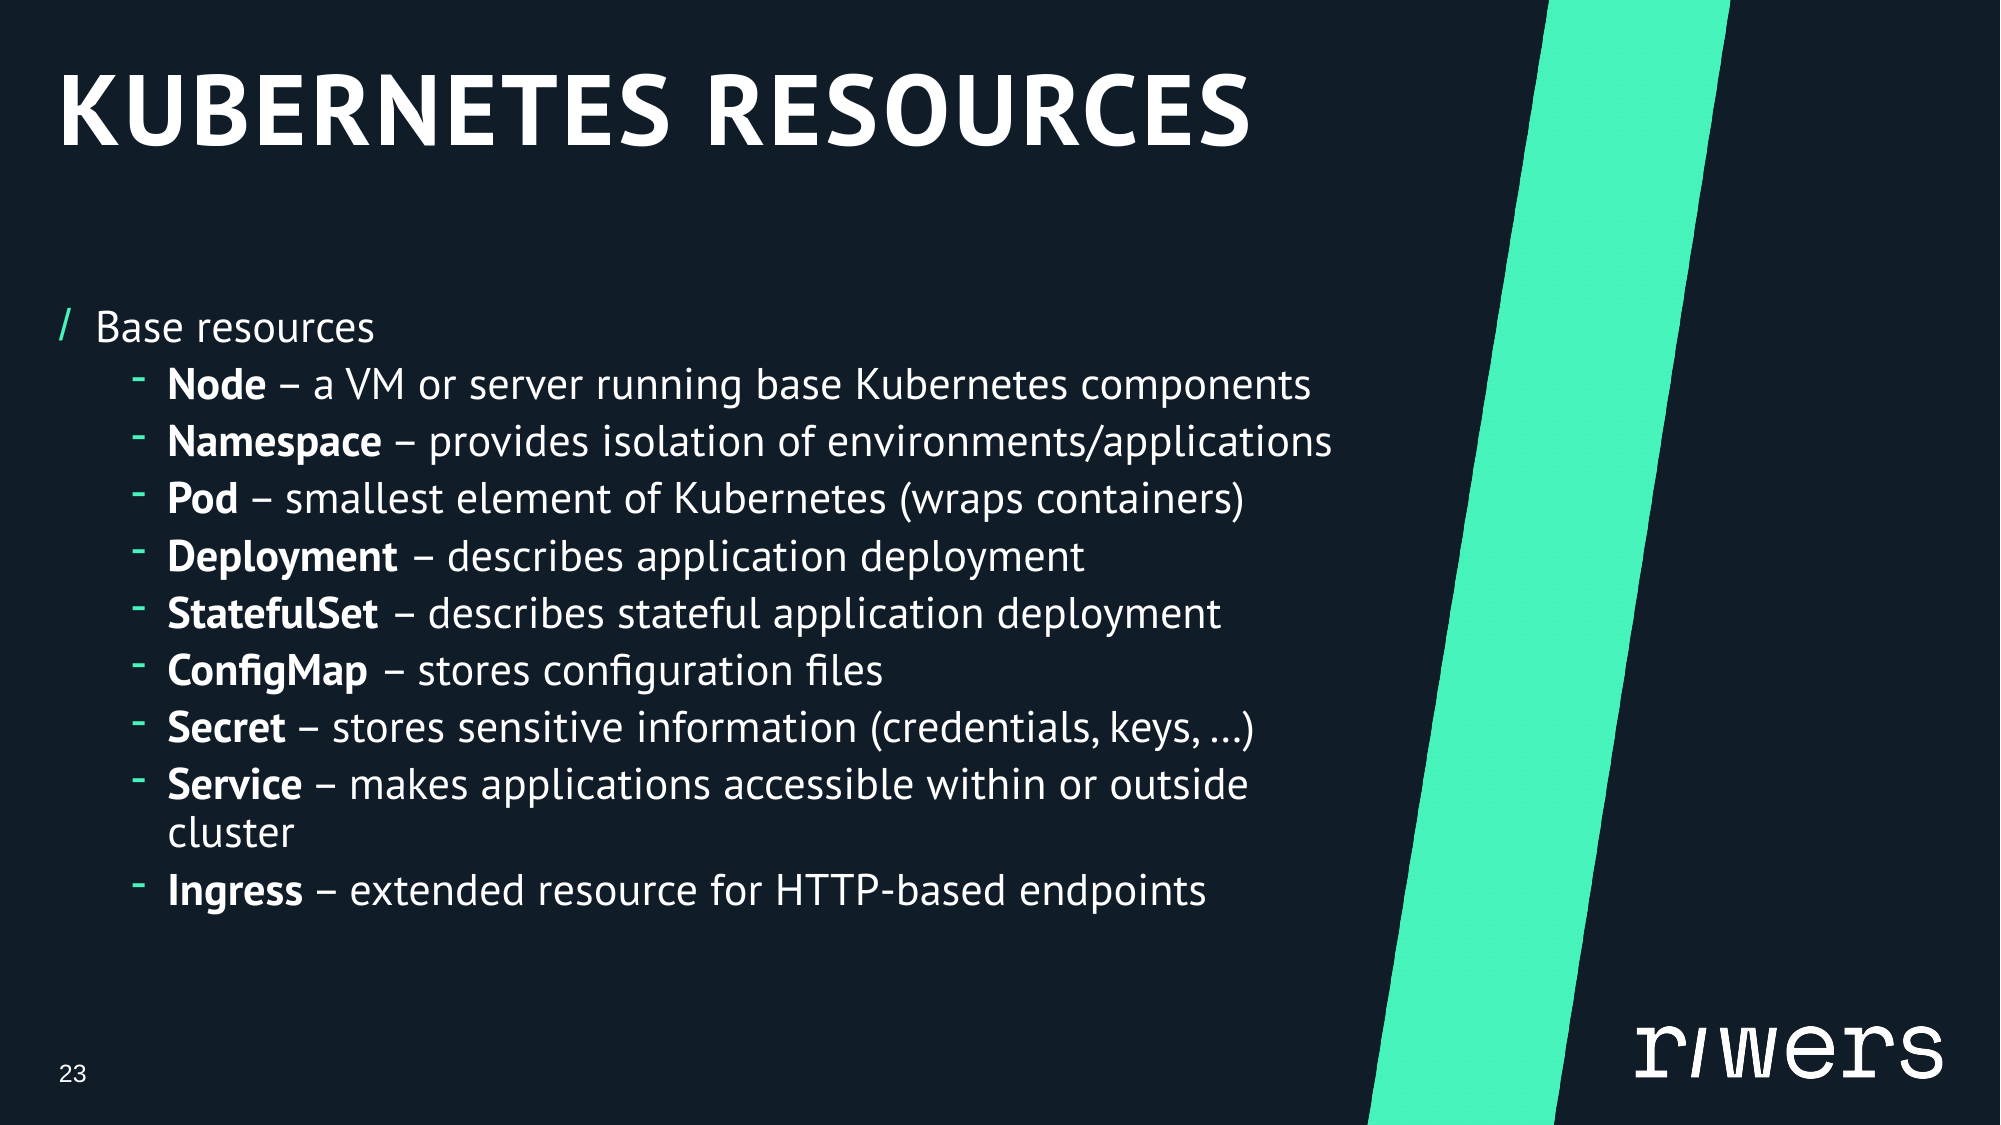

# Kubernetes Resources
Base resources
Node – a VM or server running base Kubernetes components
Namespace – provides isolation of environments/applications
Pod – smallest element of Kubernetes (wraps containers)
Deployment – describes application deployment
StatefulSet – describes stateful application deployment
ConfigMap – stores configuration files
Secret – stores sensitive information (credentials, keys, …)
Service – makes applications accessible within or outside cluster
Ingress – extended resource for HTTP-based endpoints

23